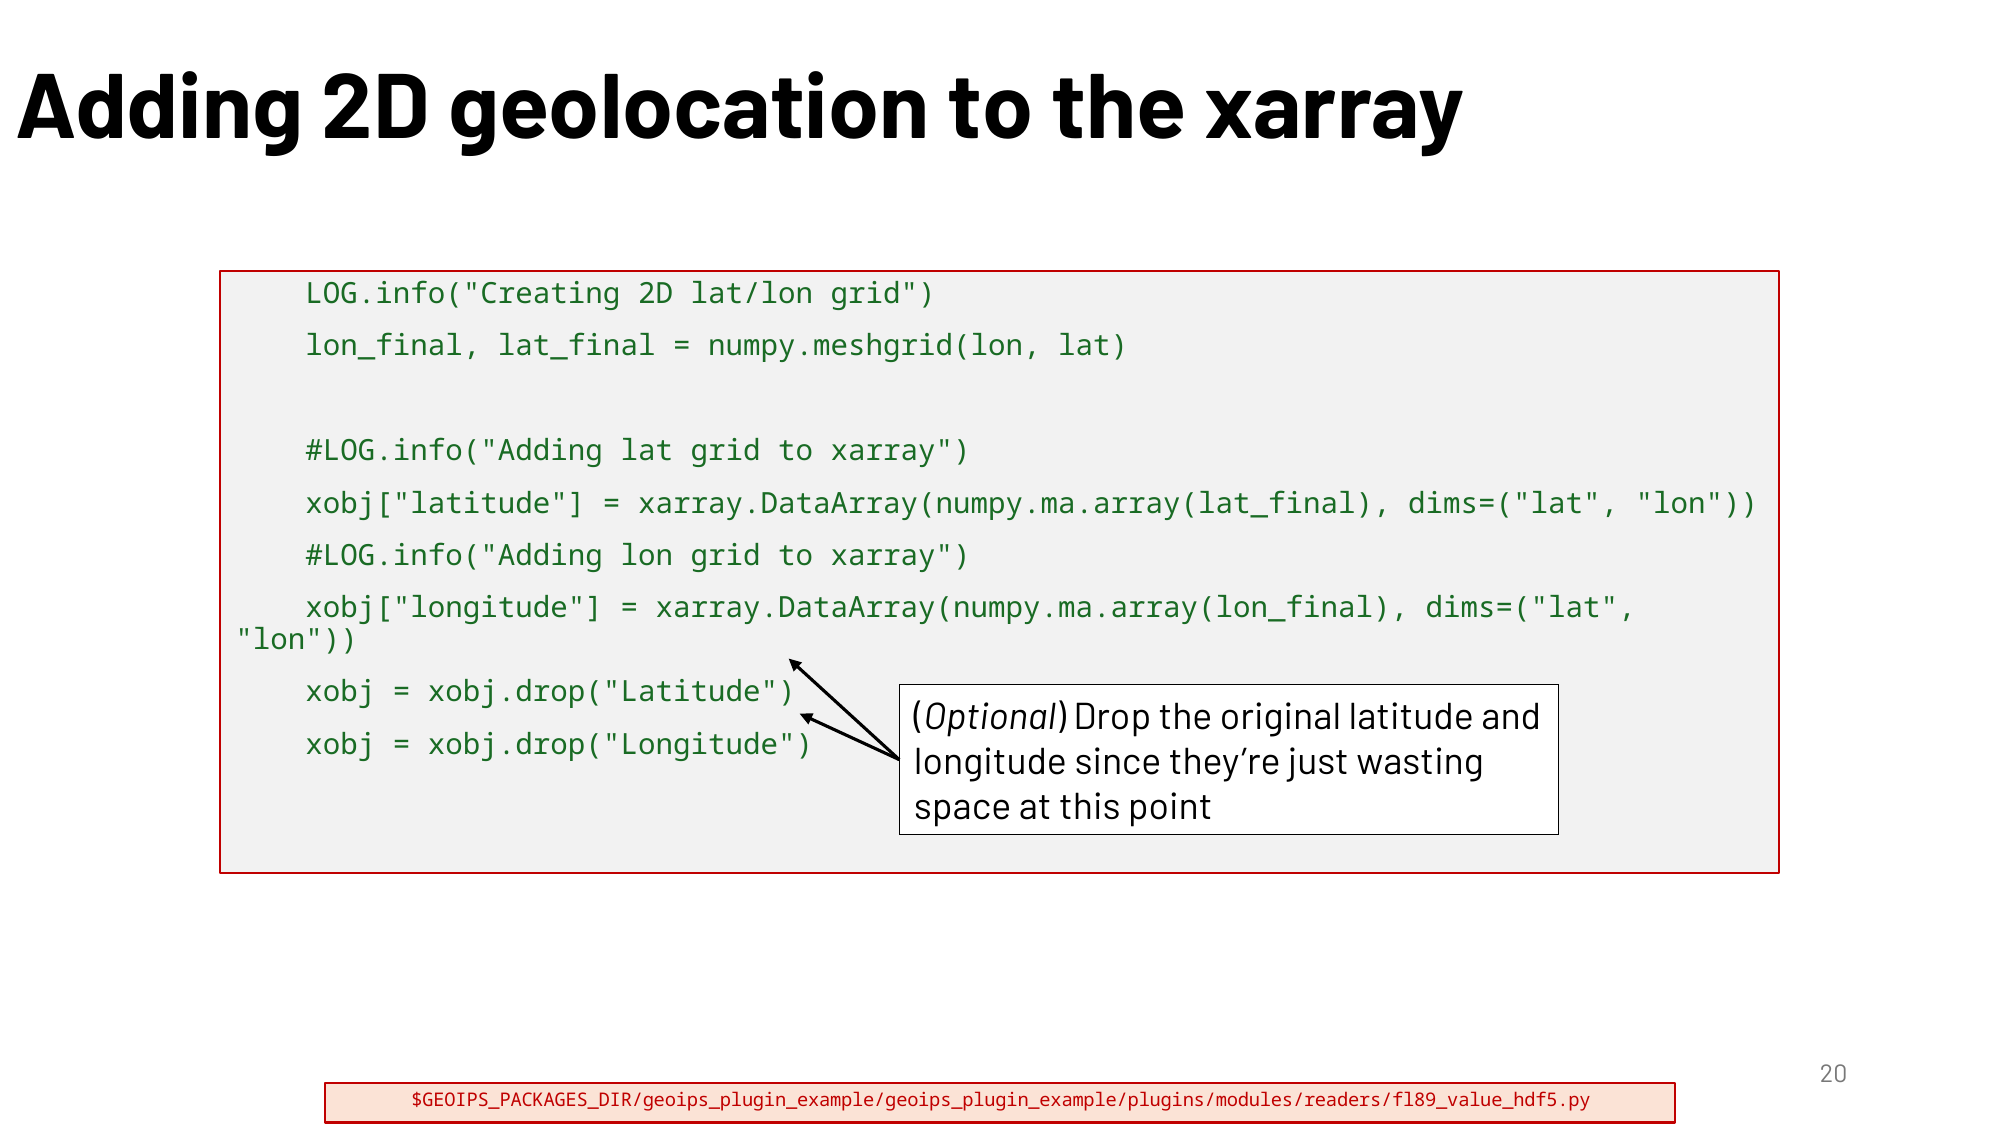

# Adding 2D geolocation to the xarray
    LOG.info("Creating 2D lat/lon grid")
    lon_final, lat_final = numpy.meshgrid(lon, lat)

    #LOG.info("Adding lat grid to xarray")
    xobj["latitude"] = xarray.DataArray(numpy.ma.array(lat_final), dims=("lat", "lon"))
    #LOG.info("Adding lon grid to xarray")
    xobj["longitude"] = xarray.DataArray(numpy.ma.array(lon_final), dims=("lat", "lon"))
    xobj = xobj.drop("Latitude")
    xobj = xobj.drop("Longitude")
(Optional) Drop the original latitude and longitude since they’re just wasting space at this point
20
$GEOIPS_PACKAGES_DIR/geoips_plugin_example/geoips_plugin_example/plugins/modules/readers/fl89_value_hdf5.py